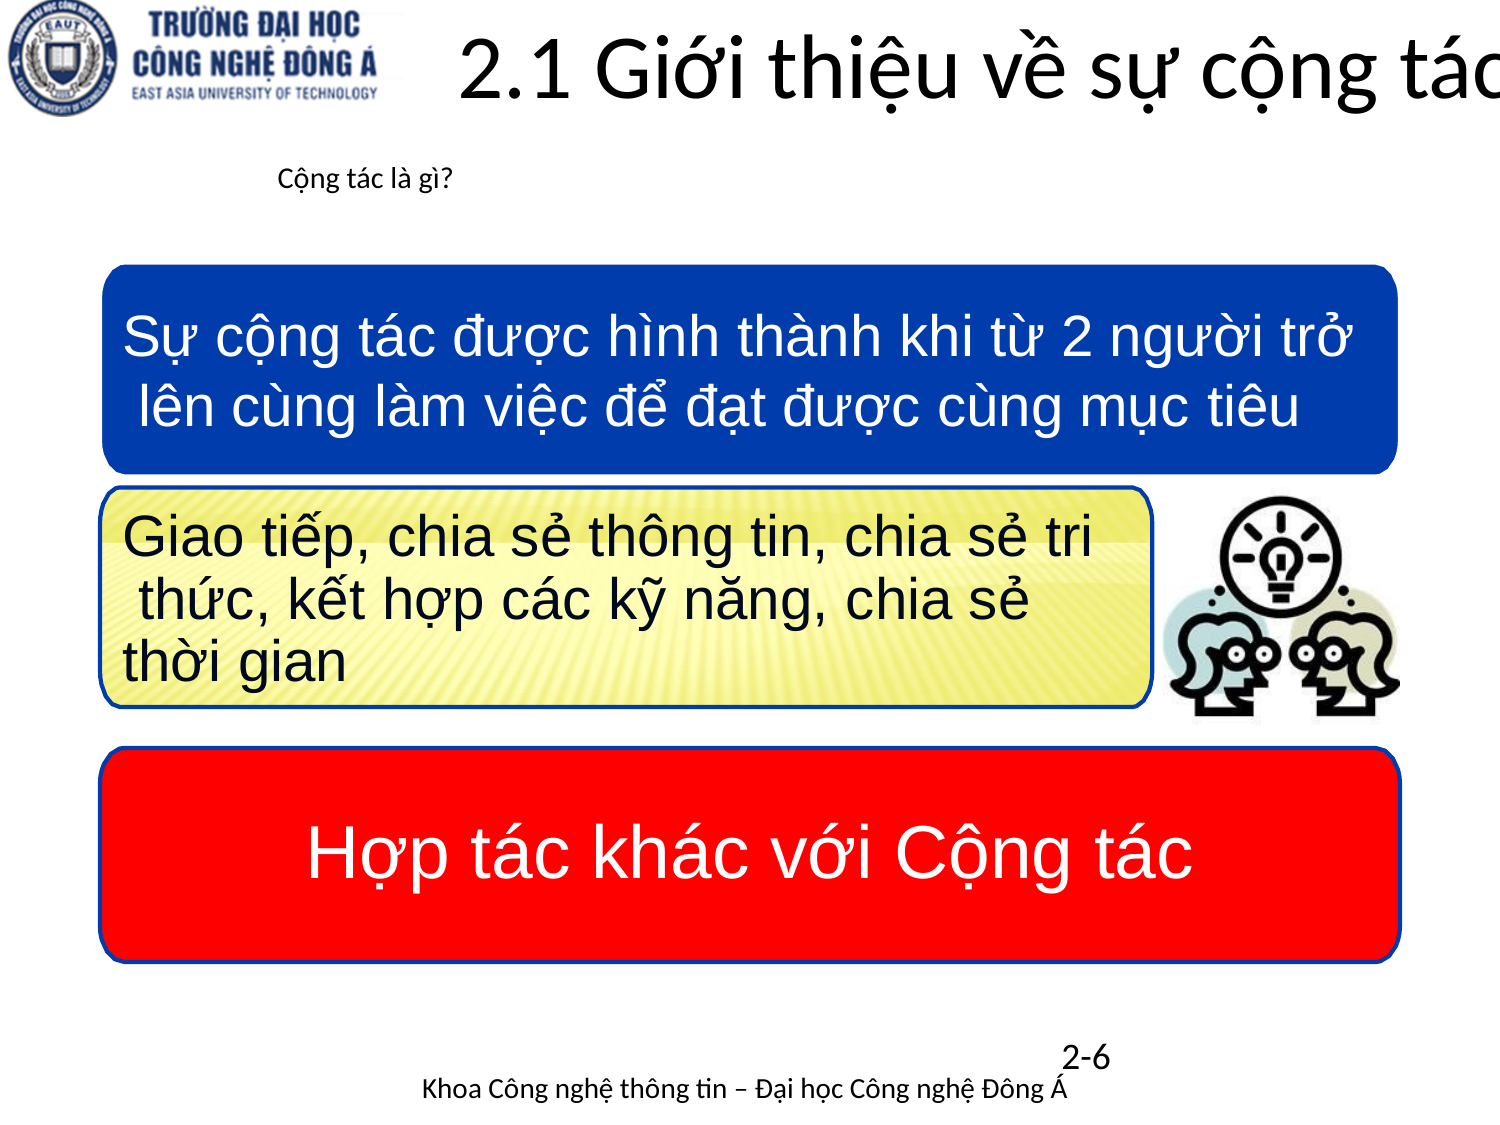

2.1 Giới thiệu về sự cộng tác
# Cộng tác là gì?

Sự cộng tác được hình thành khi từ 2 người trở  lên cùng làm việc để đạt được cùng mục tiêu

Giao tiếp, chia sẻ thông tin, chia sẻ tri  thức, kết hợp các kỹ năng, chia sẻ
thời gian

Hợp tác khác với Cộng tác
2-6